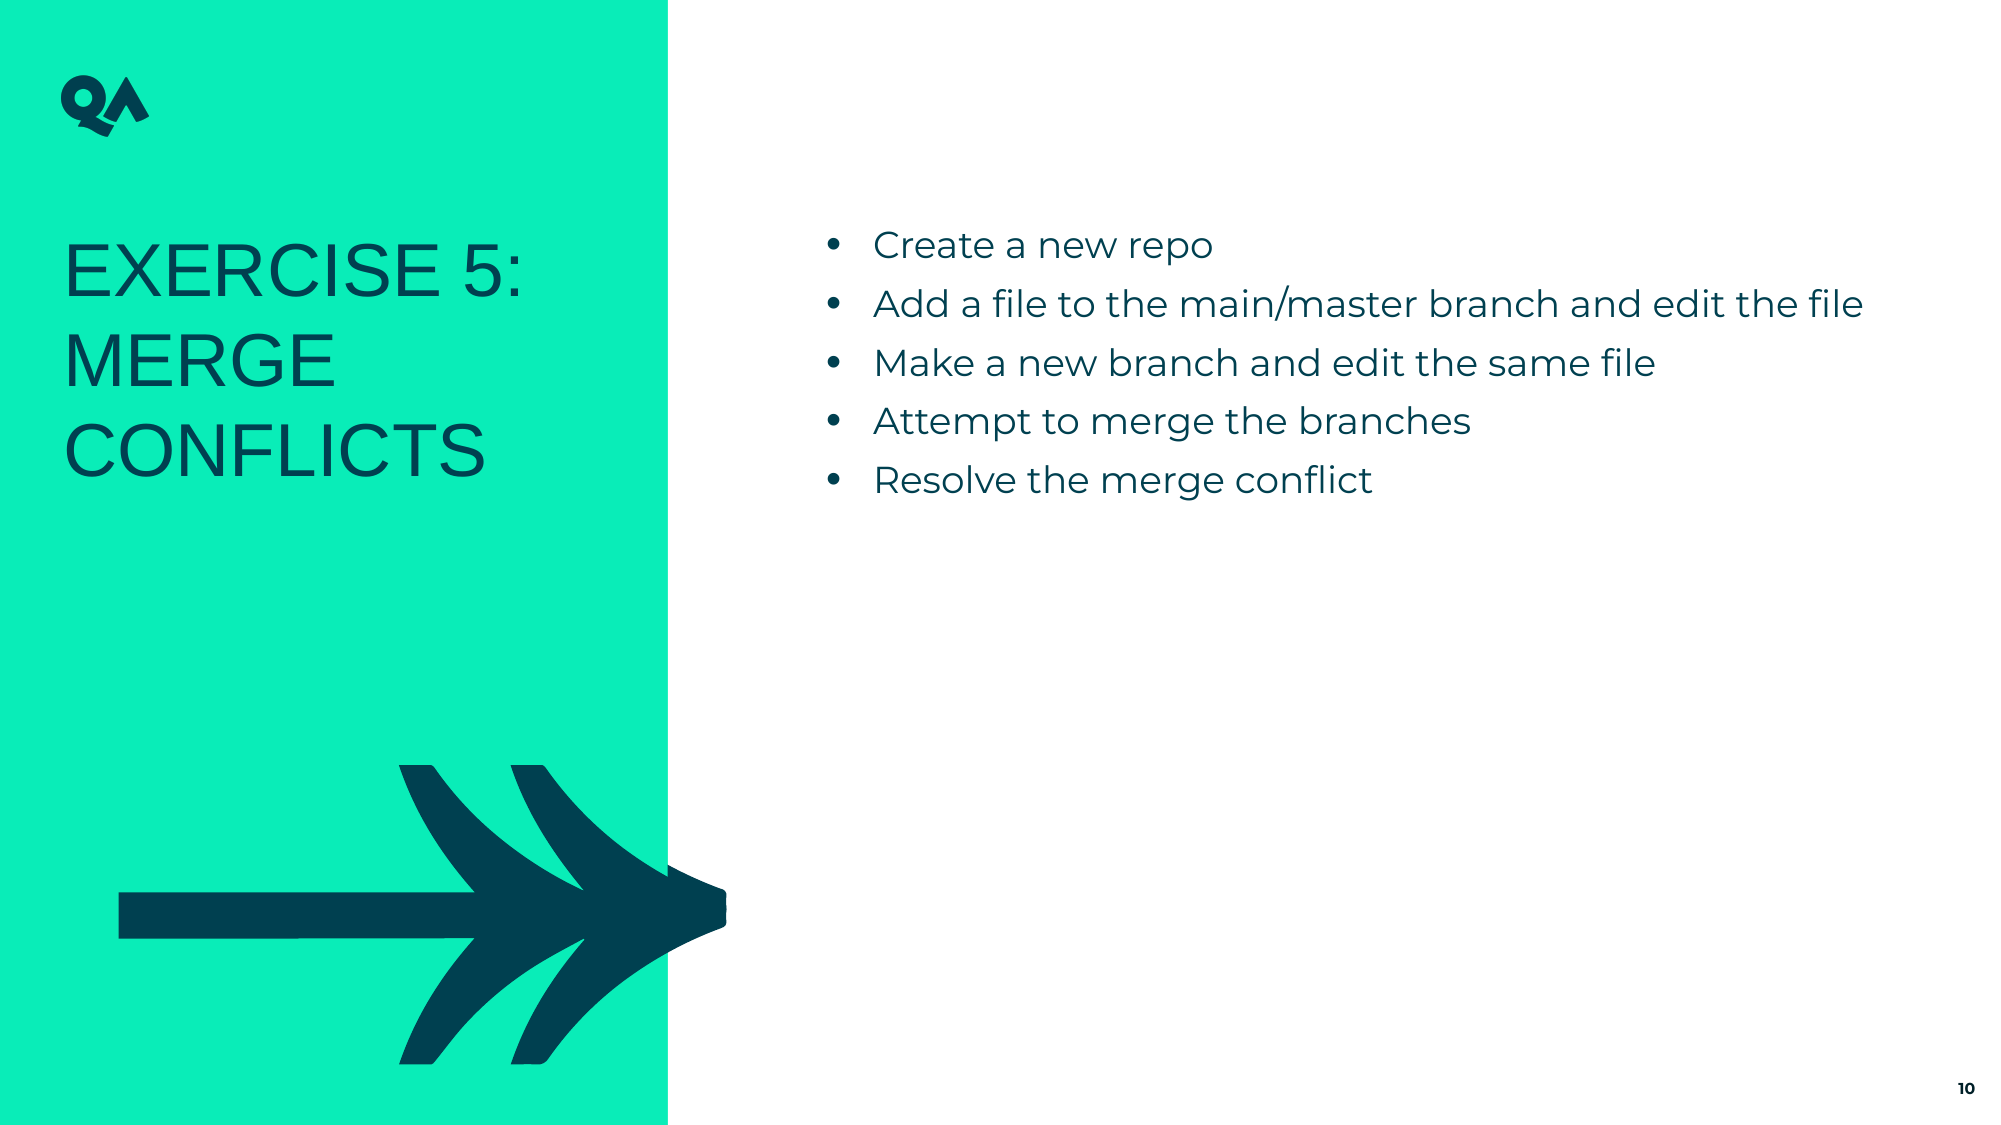

Exercise 5: Merge conflicts
Create a new repo
Add a file to the main/master branch and edit the file
Make a new branch and edit the same file
Attempt to merge the branches
Resolve the merge conflict
10